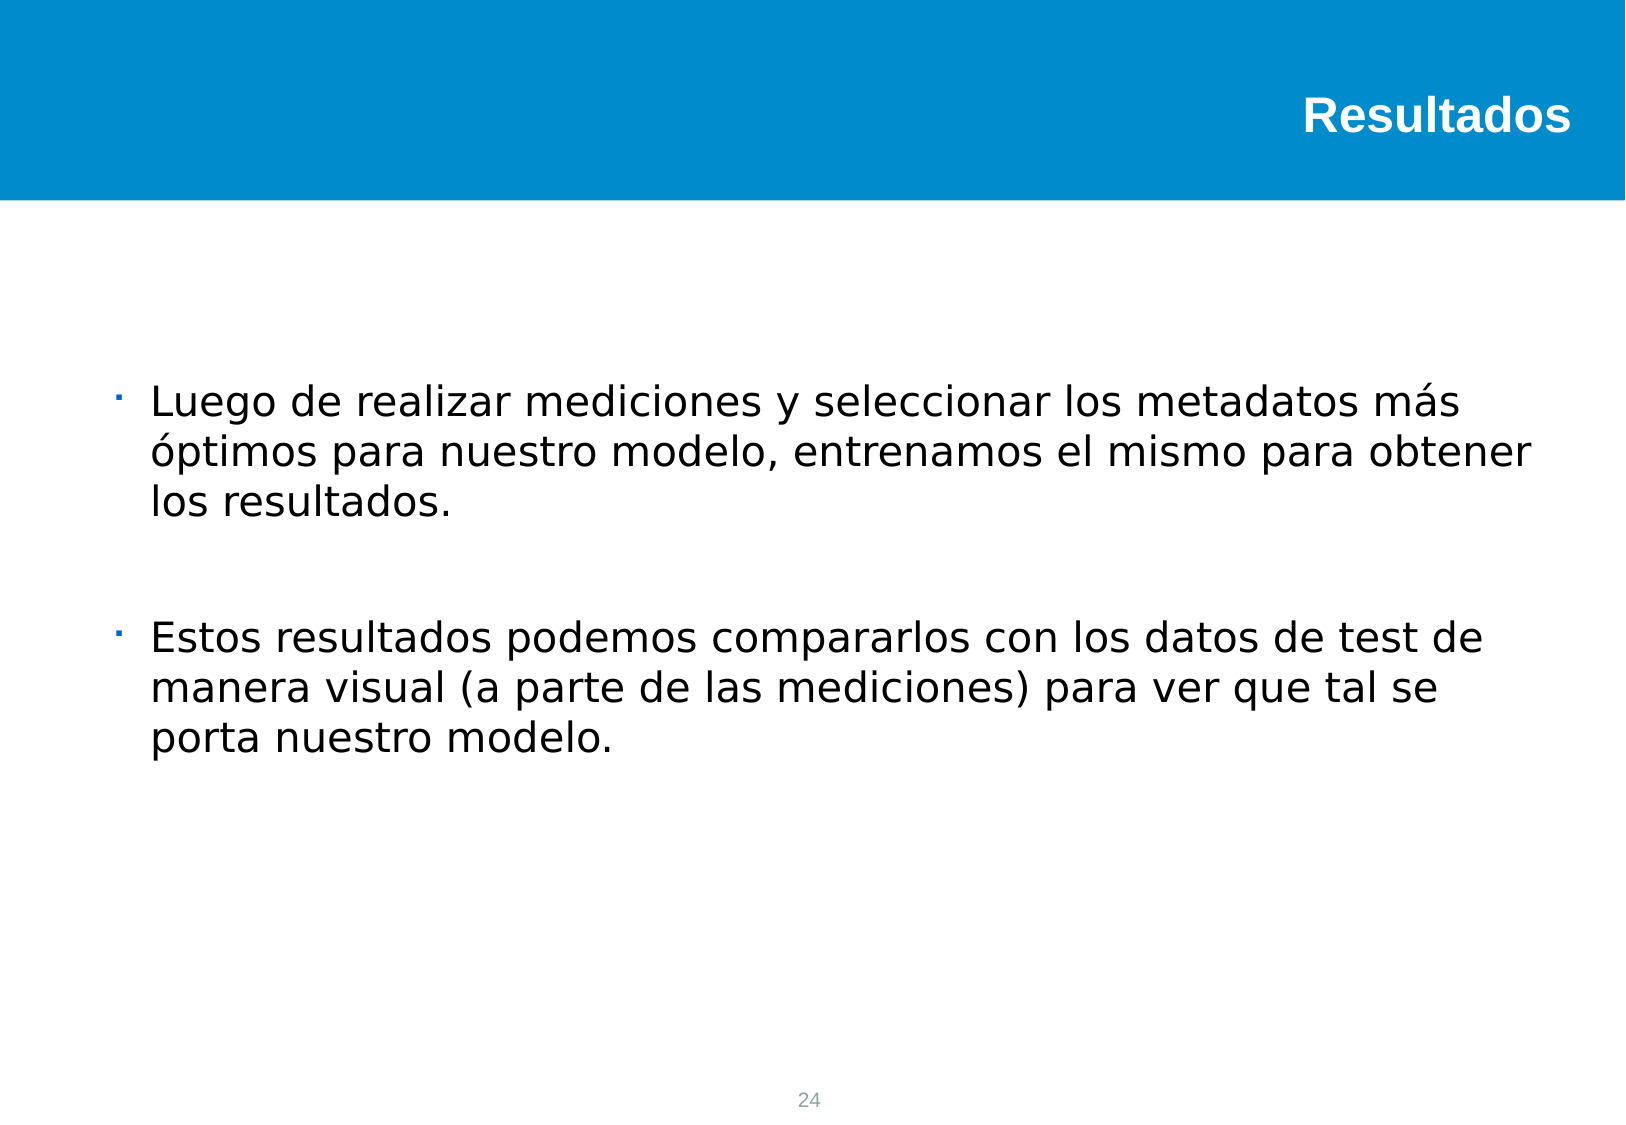

Resultados
Luego de realizar mediciones y seleccionar los metadatos más óptimos para nuestro modelo, entrenamos el mismo para obtener los resultados.

Estos resultados podemos compararlos con los datos de test de manera visual (a parte de las mediciones) para ver que tal se porta nuestro modelo.